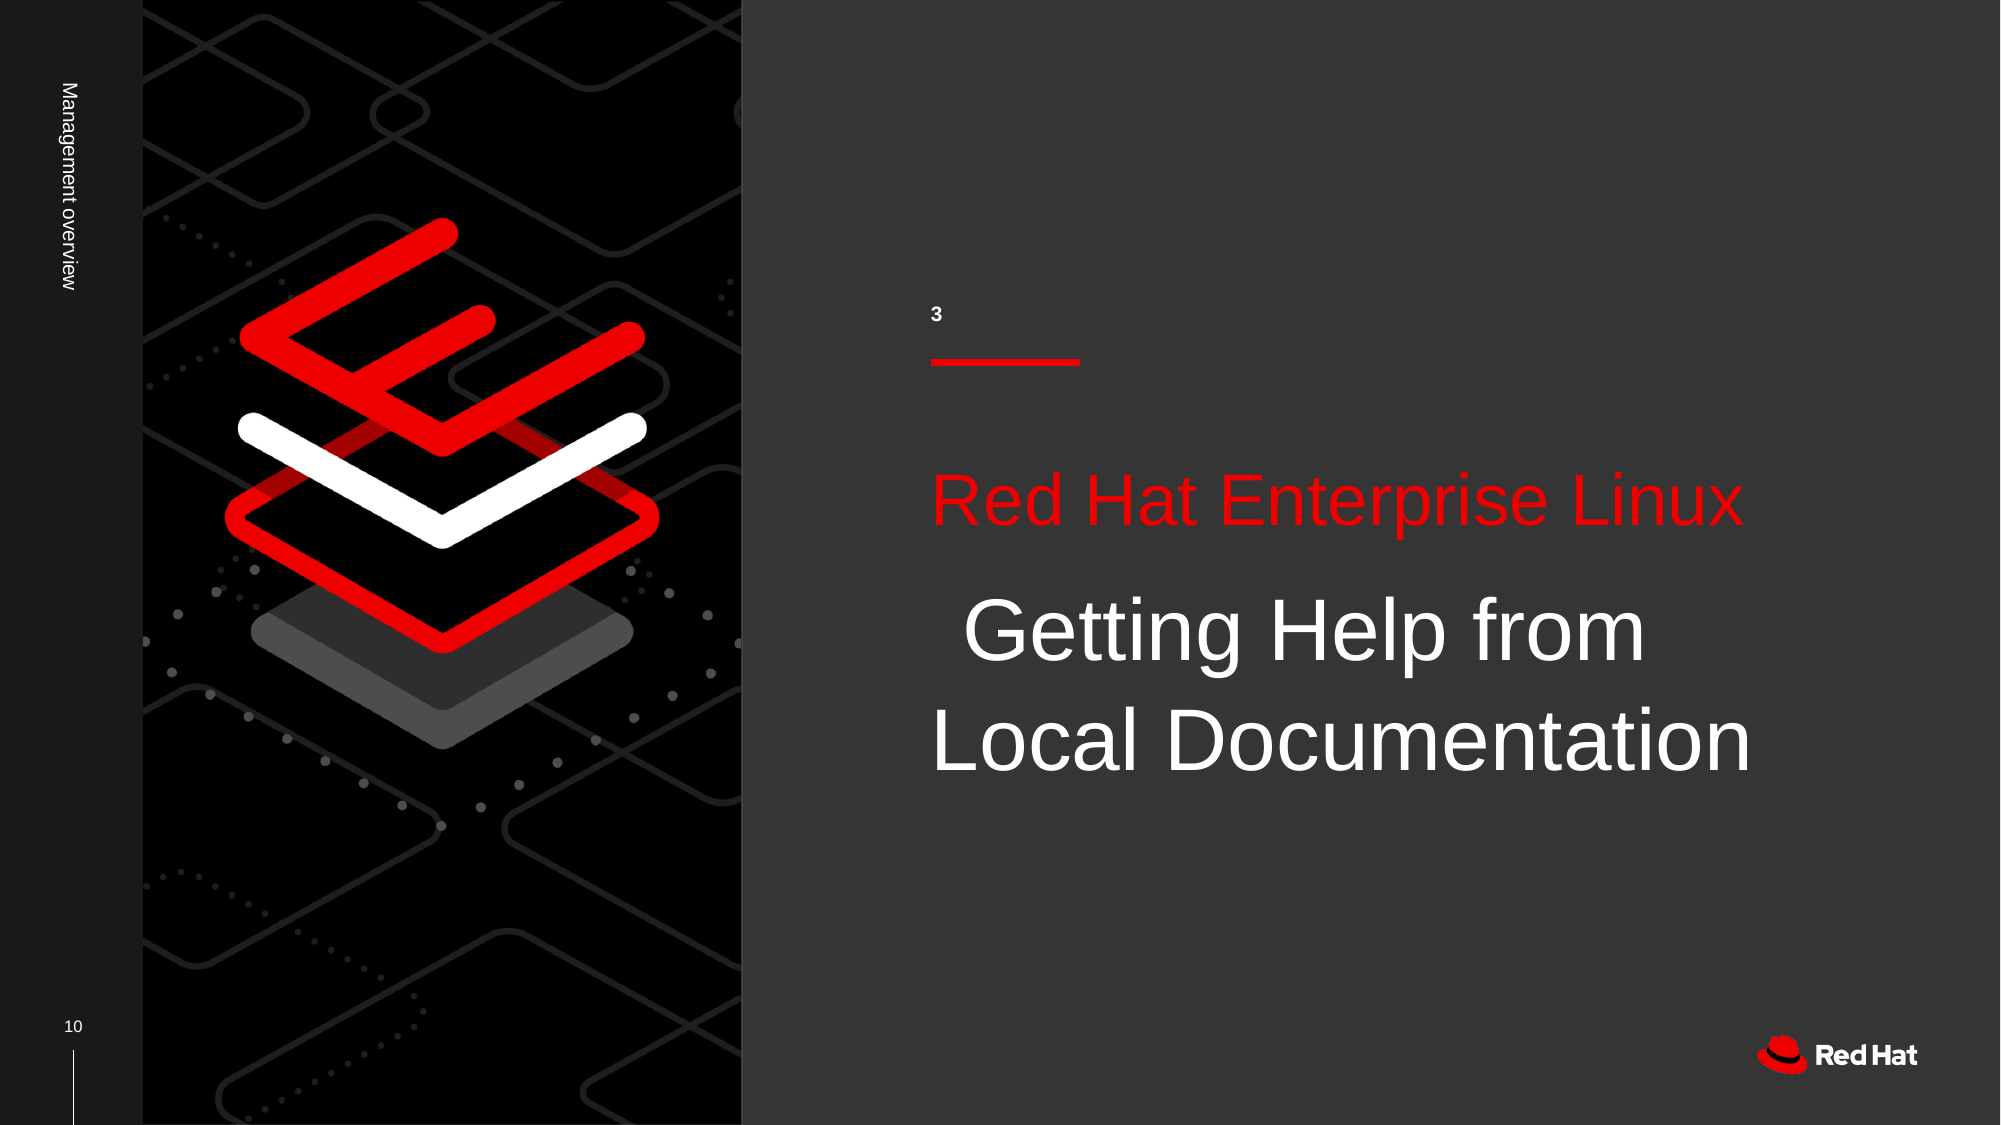

3
Management overview
# Red Hat Enterprise Linux  Getting Help from Local Documentation
10